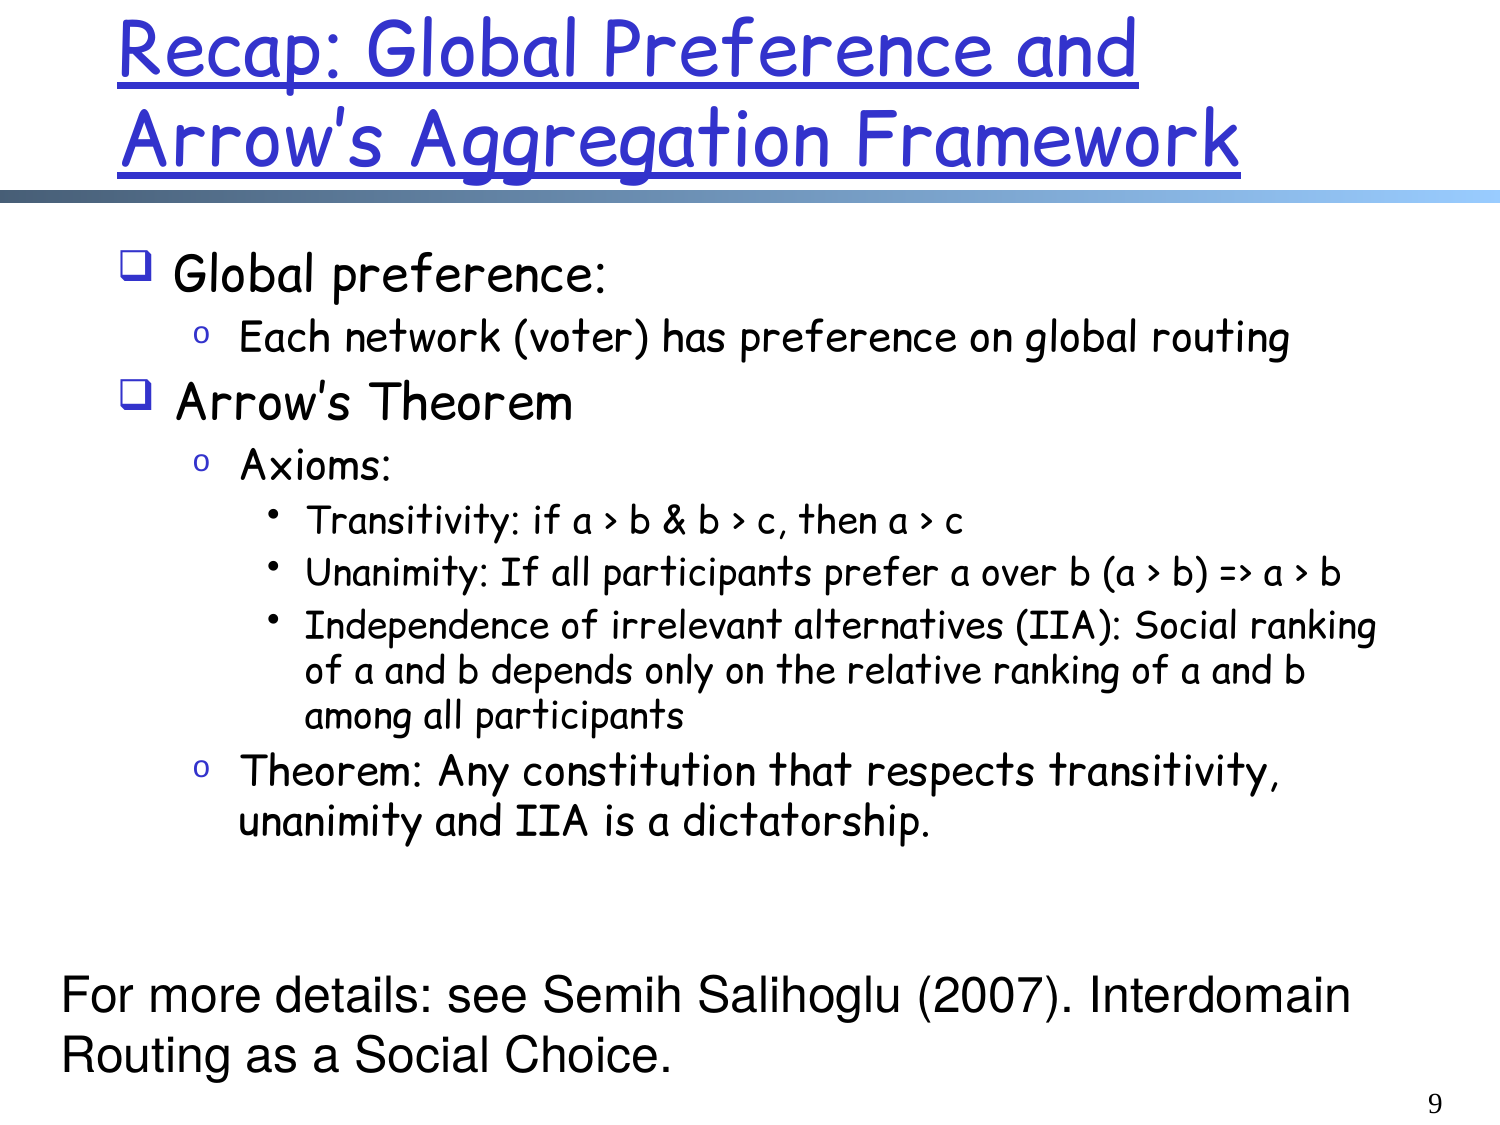

# Recap: Global Preference and Arrow’s Aggregation Framework
Global preference:
Each network (voter) has preference on global routing
Arrow’s Theorem
Axioms:
Transitivity: if a > b & b > c, then a > c
Unanimity: If all participants prefer a over b (a > b) => a > b
Independence of irrelevant alternatives (IIA): Social ranking of a and b depends only on the relative ranking of a and b among all participants
Theorem: Any constitution that respects transitivity, unanimity and IIA is a dictatorship.

For more details: see Semih Salihoglu (2007). Interdomain Routing as a Social Choice.
9